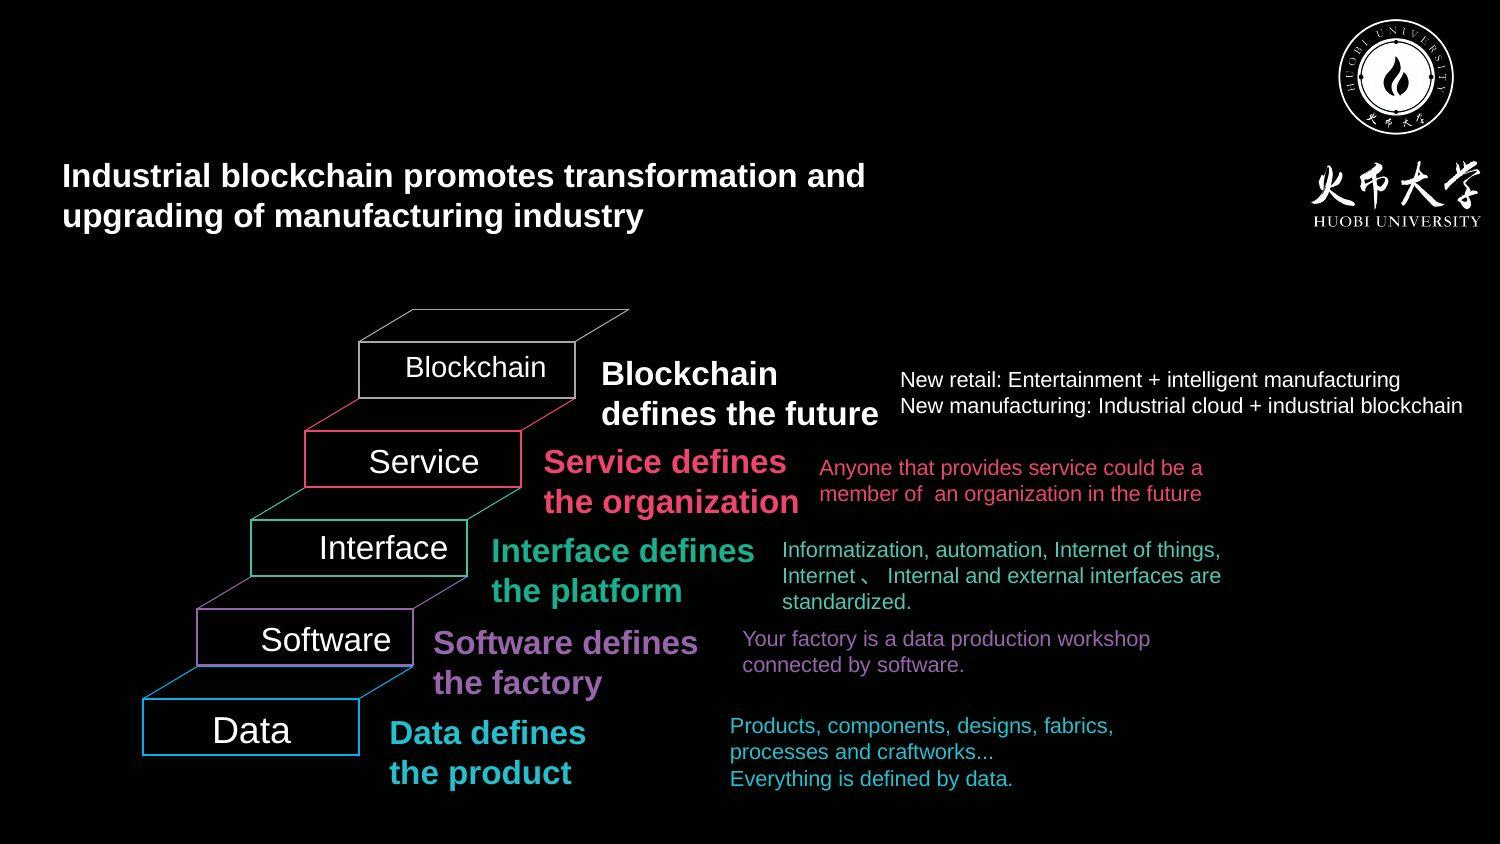

Industrial blockchain promotes transformation and
upgrading of manufacturing industry

Blockchain
Blockchain defines the future
New retail: Entertainment + intelligent manufacturing
New manufacturing: Industrial cloud + industrial blockchain

Service
Service defines the organization
Anyone that provides service could be a member of  an organization in the future

Interface
Interface defines the platform
Informatization, automation, Internet of things, Internet、Internal and external interfaces are standardized.

Software
Software defines the factory
Your factory is a data production workshop connected by software.

Data
Data defines the product
Products, components, designs, fabrics, processes and craftworks...
Everything is defined by data.